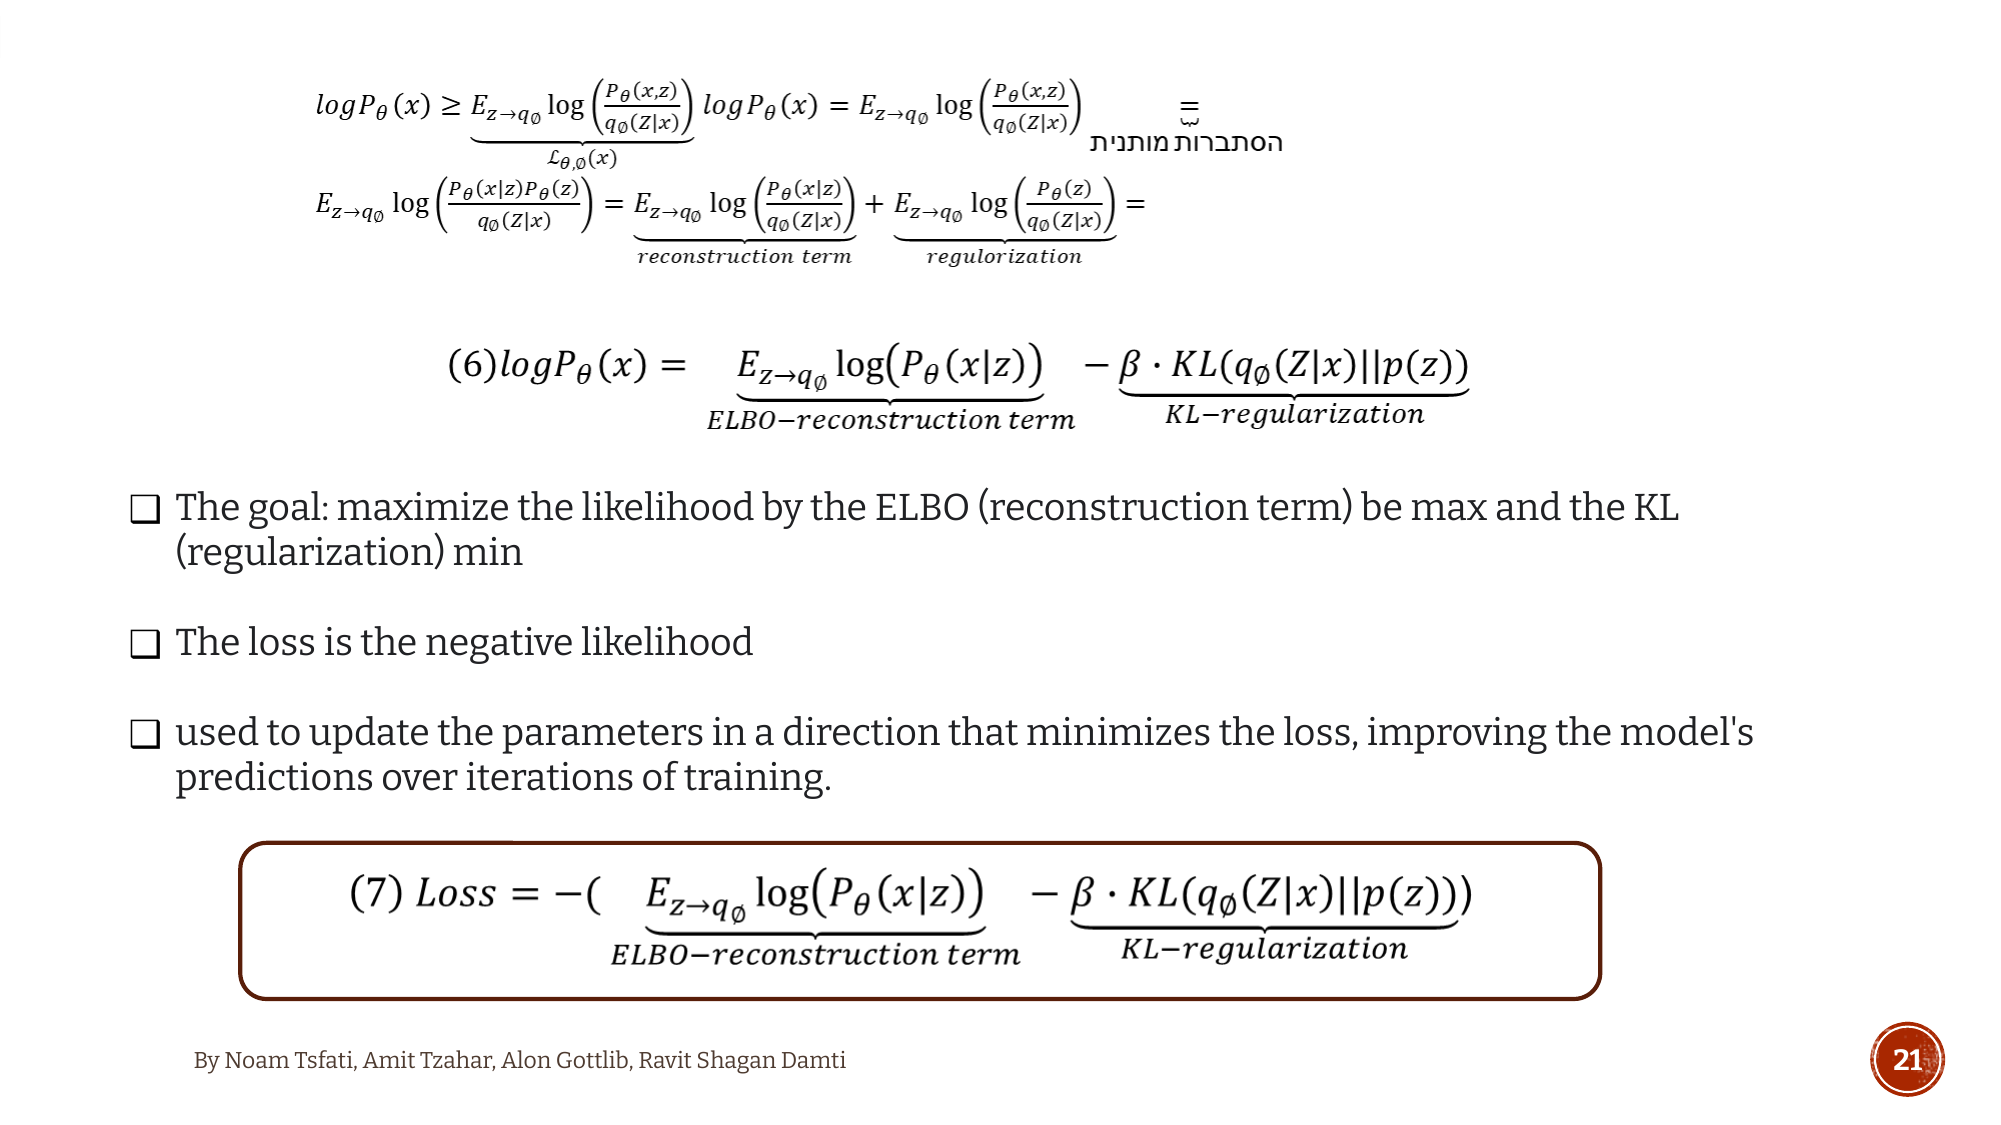

The goal: maximize the likelihood by the ELBO (reconstruction term) be max and the KL (regularization) min

The loss is the negative likelihood

used to update the parameters in a direction that minimizes the loss, improving the model's predictions over iterations of training.

By Noam Tsfati, Amit Tzahar, Alon Gottlib, Ravit Shagan Damti
21